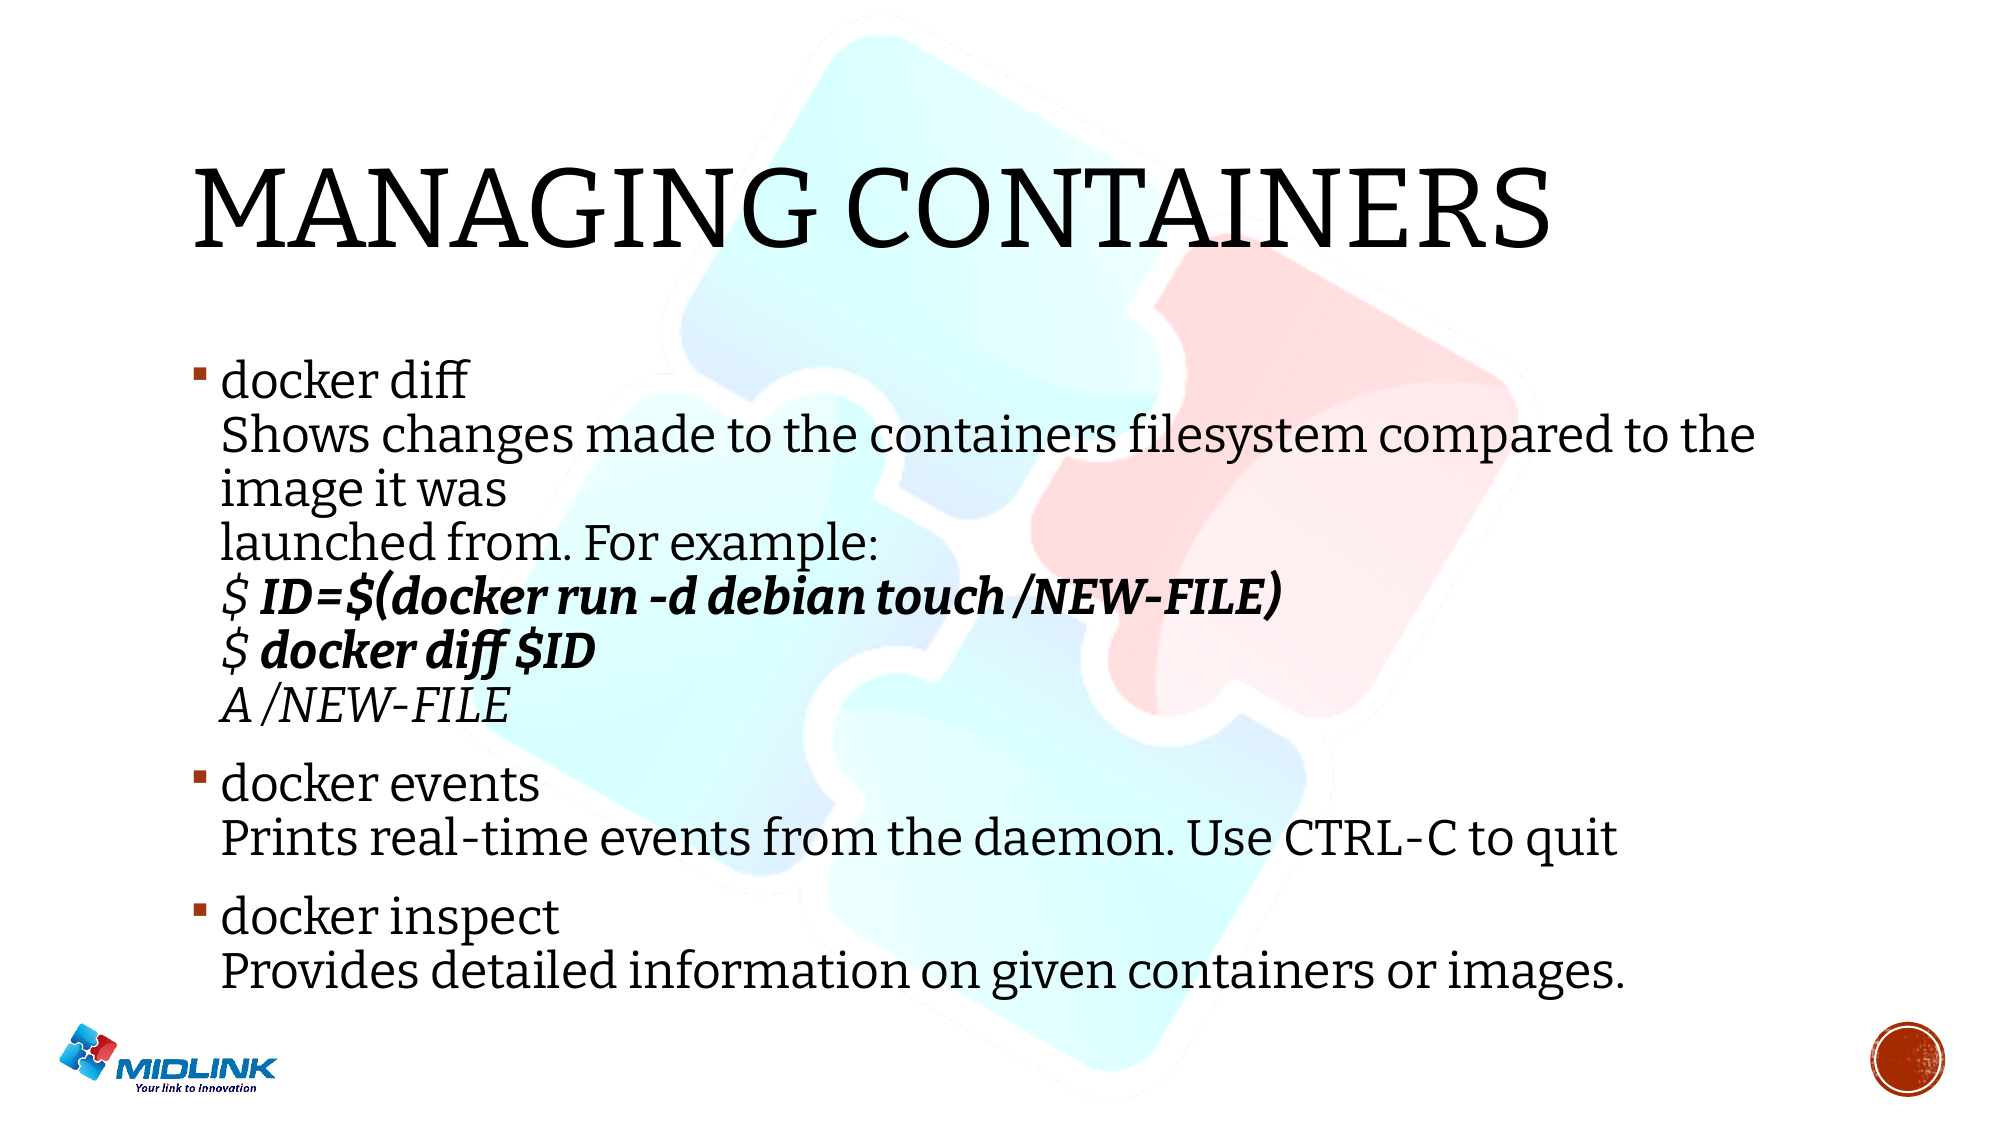

# Managing containers
docker diff
Shows changes made to the containers filesystem compared to the image it was
launched from. For example:
$ ID=$(docker run -d debian touch /NEW-FILE)
$ docker diff $ID
A /NEW-FILE
docker events
Prints real-time events from the daemon. Use CTRL-C to quit
docker inspect
Provides detailed information on given containers or images.